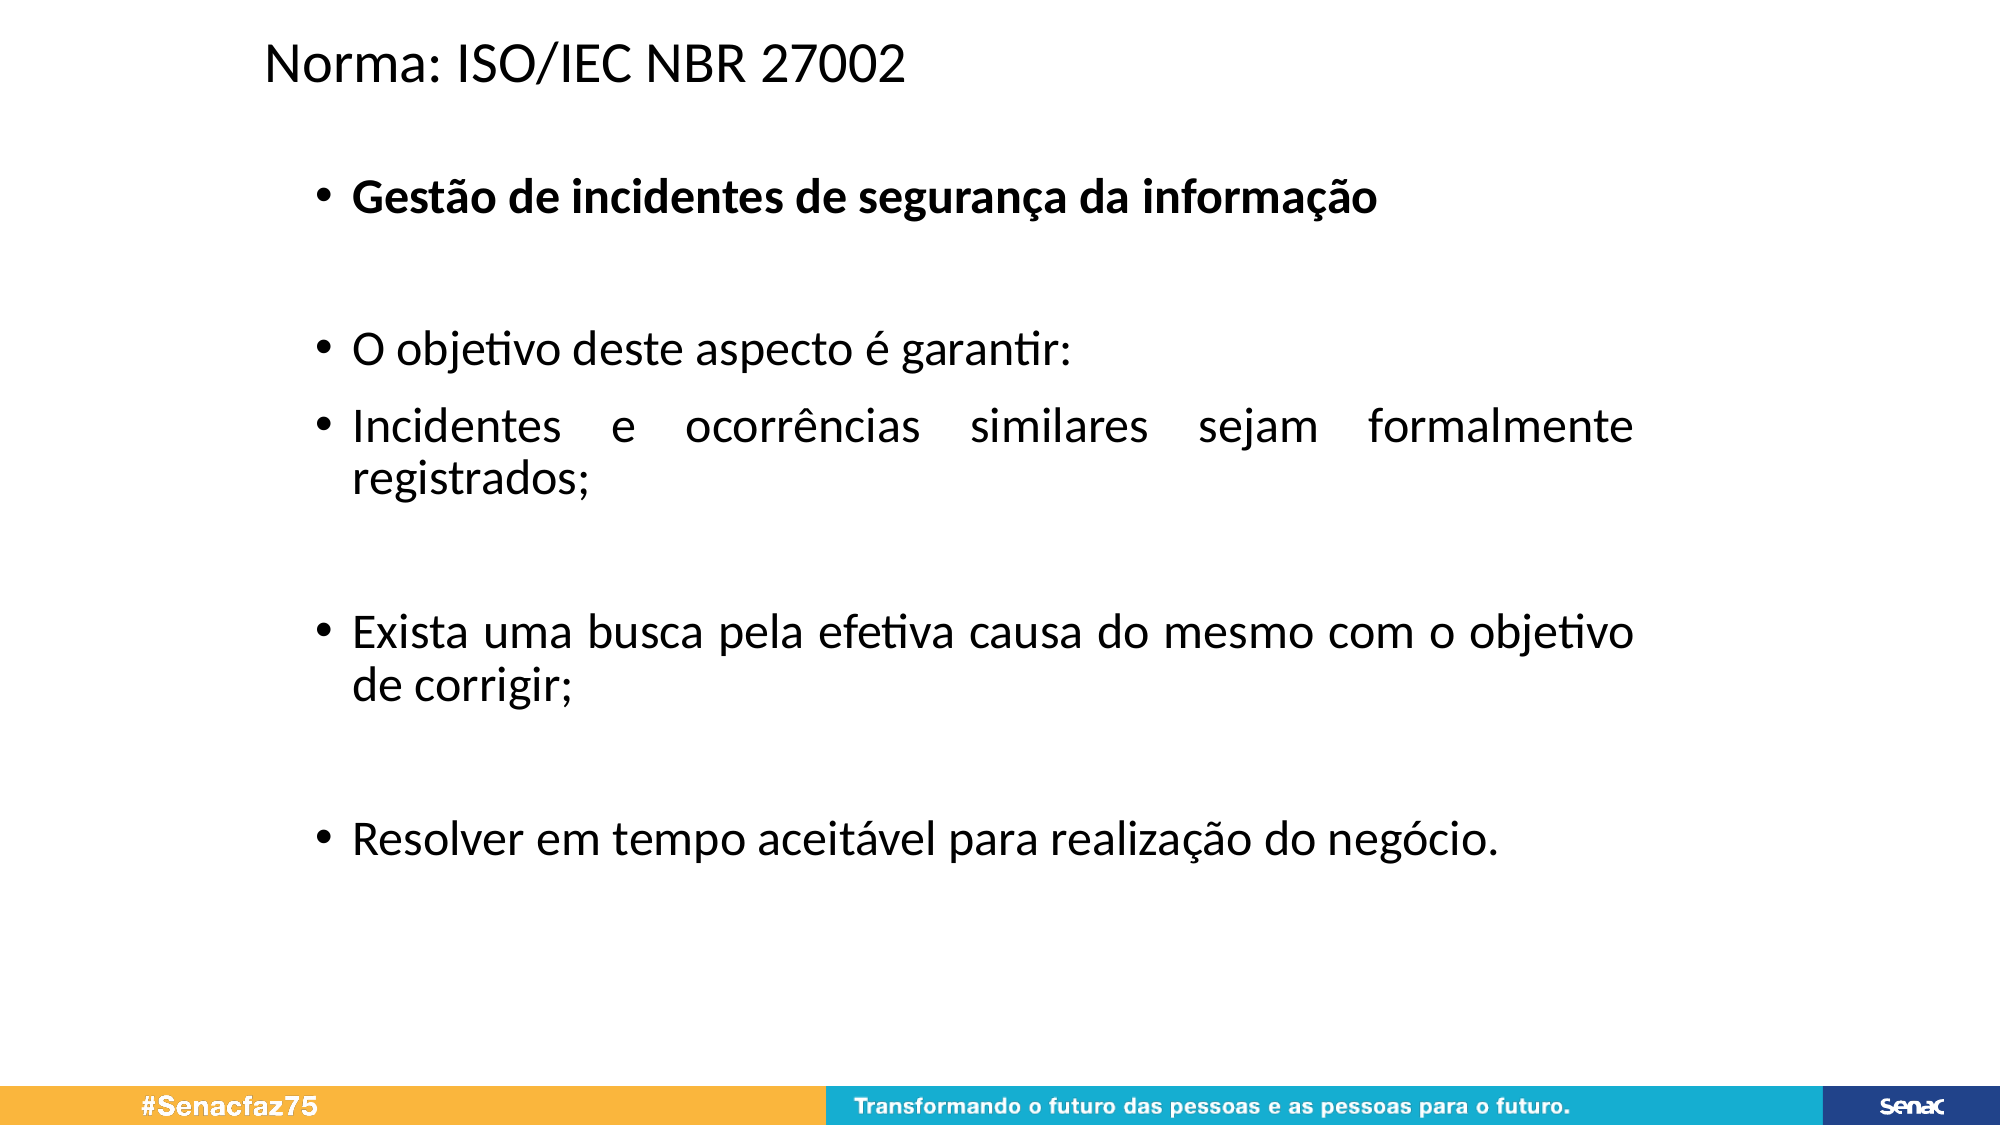

# Norma: ISO/IEC NBR 27002
Gestão de incidentes de segurança da informação

O objetivo deste aspecto é garantir:
Incidentes e ocorrências similares sejam formalmente registrados;

Exista uma busca pela efetiva causa do mesmo com o objetivo de corrigir;

Resolver em tempo aceitável para realização do negócio.